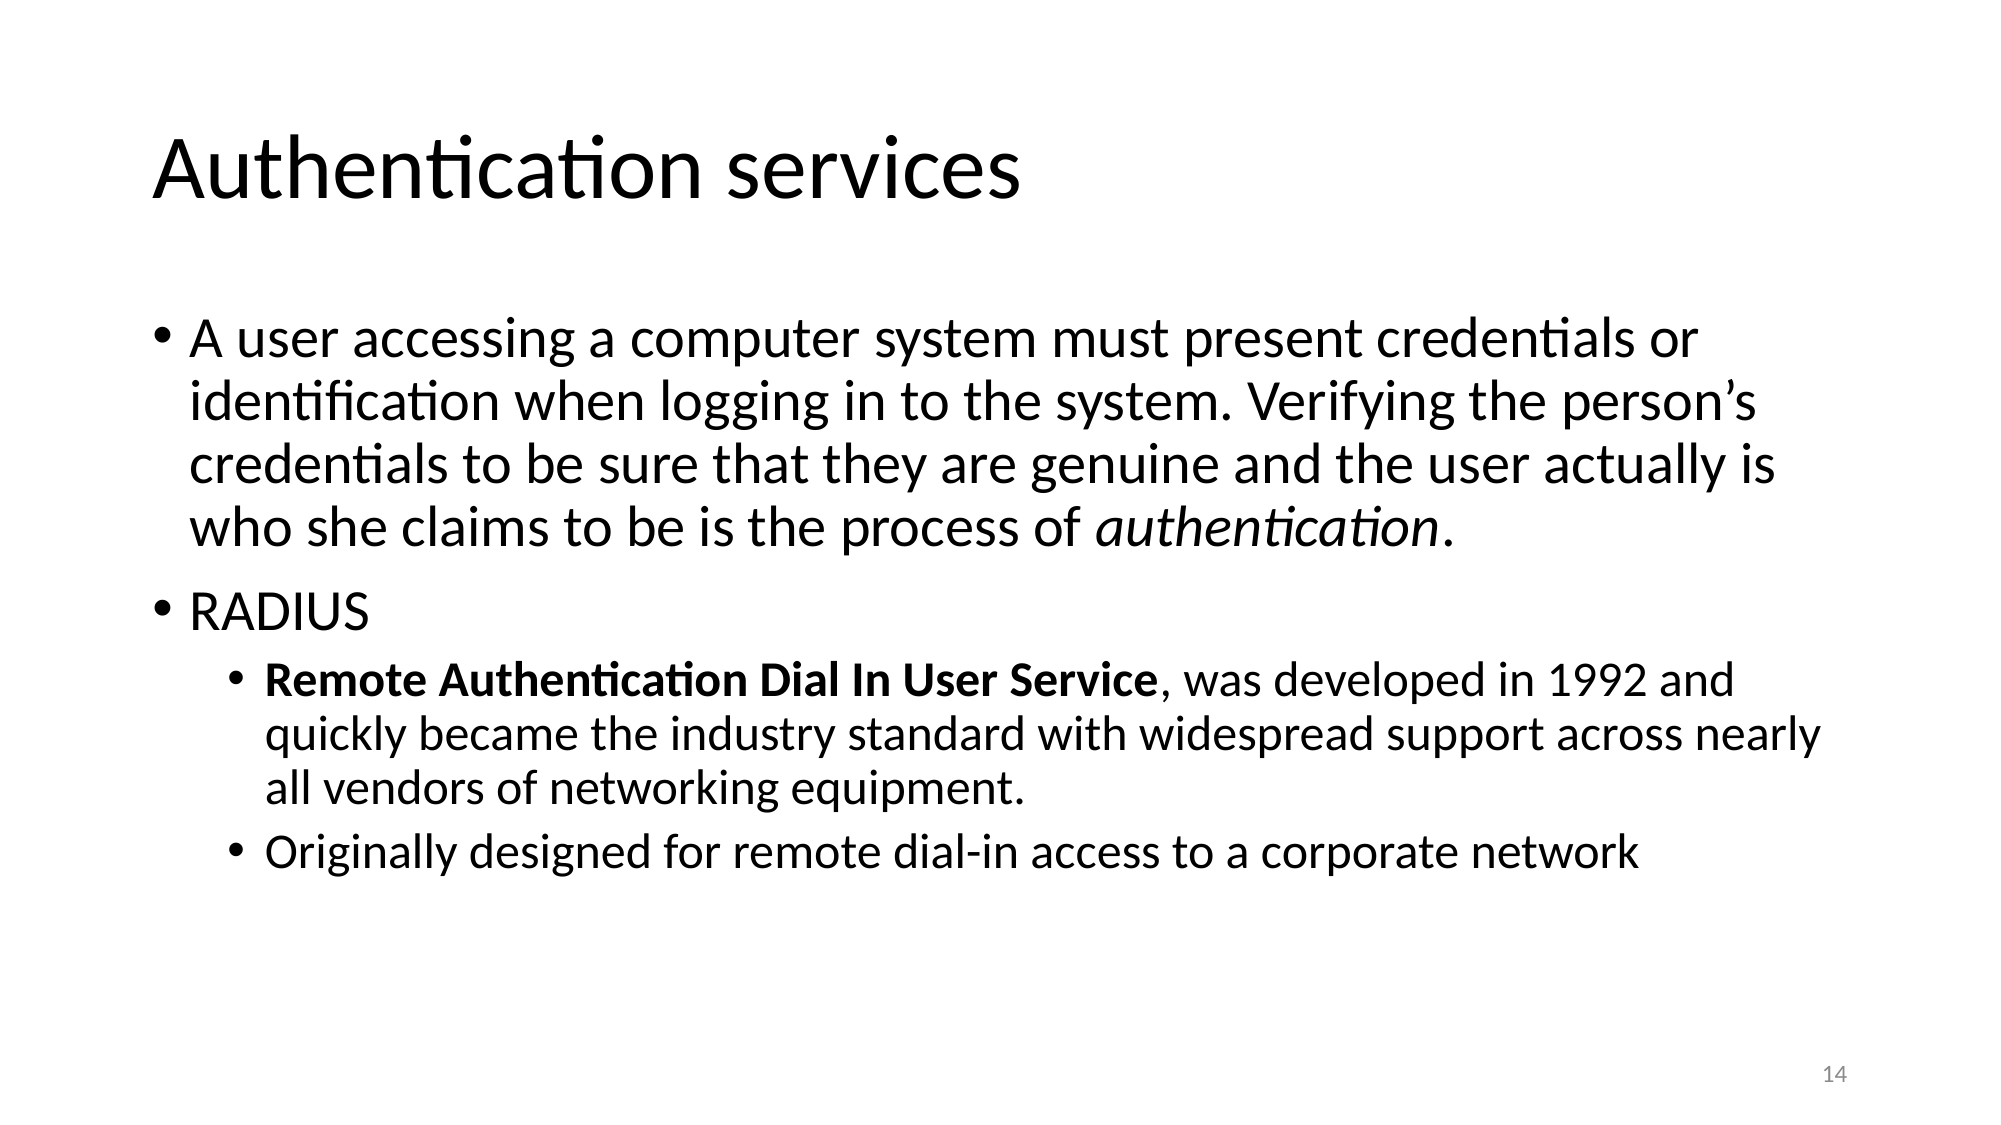

# Authentication services
A user accessing a computer system must present credentials or identification when logging in to the system. Verifying the person’s credentials to be sure that they are genuine and the user actually is who she claims to be is the process of authentication.
RADIUS
Remote Authentication Dial In User Service, was developed in 1992 and quickly became the industry standard with widespread support across nearly all vendors of networking equipment.
Originally designed for remote dial-in access to a corporate network

14